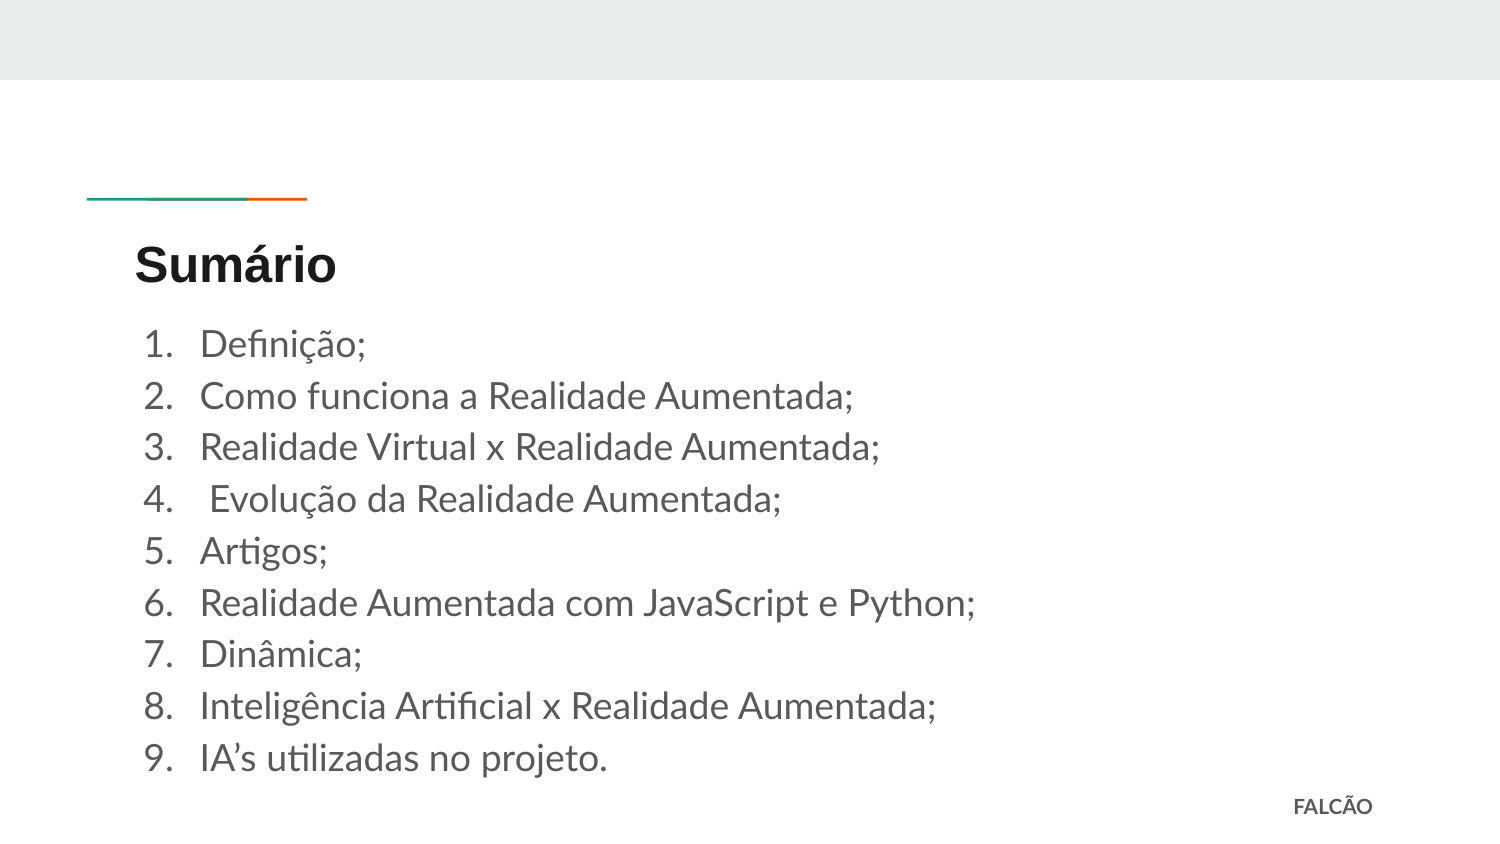

# Sumário
Definição;
Como funciona a Realidade Aumentada;
Realidade Virtual x Realidade Aumentada;
 Evolução da Realidade Aumentada;
Artigos;
Realidade Aumentada com JavaScript e Python;
Dinâmica;
Inteligência Artificial x Realidade Aumentada;
IA’s utilizadas no projeto.

FALCÃO